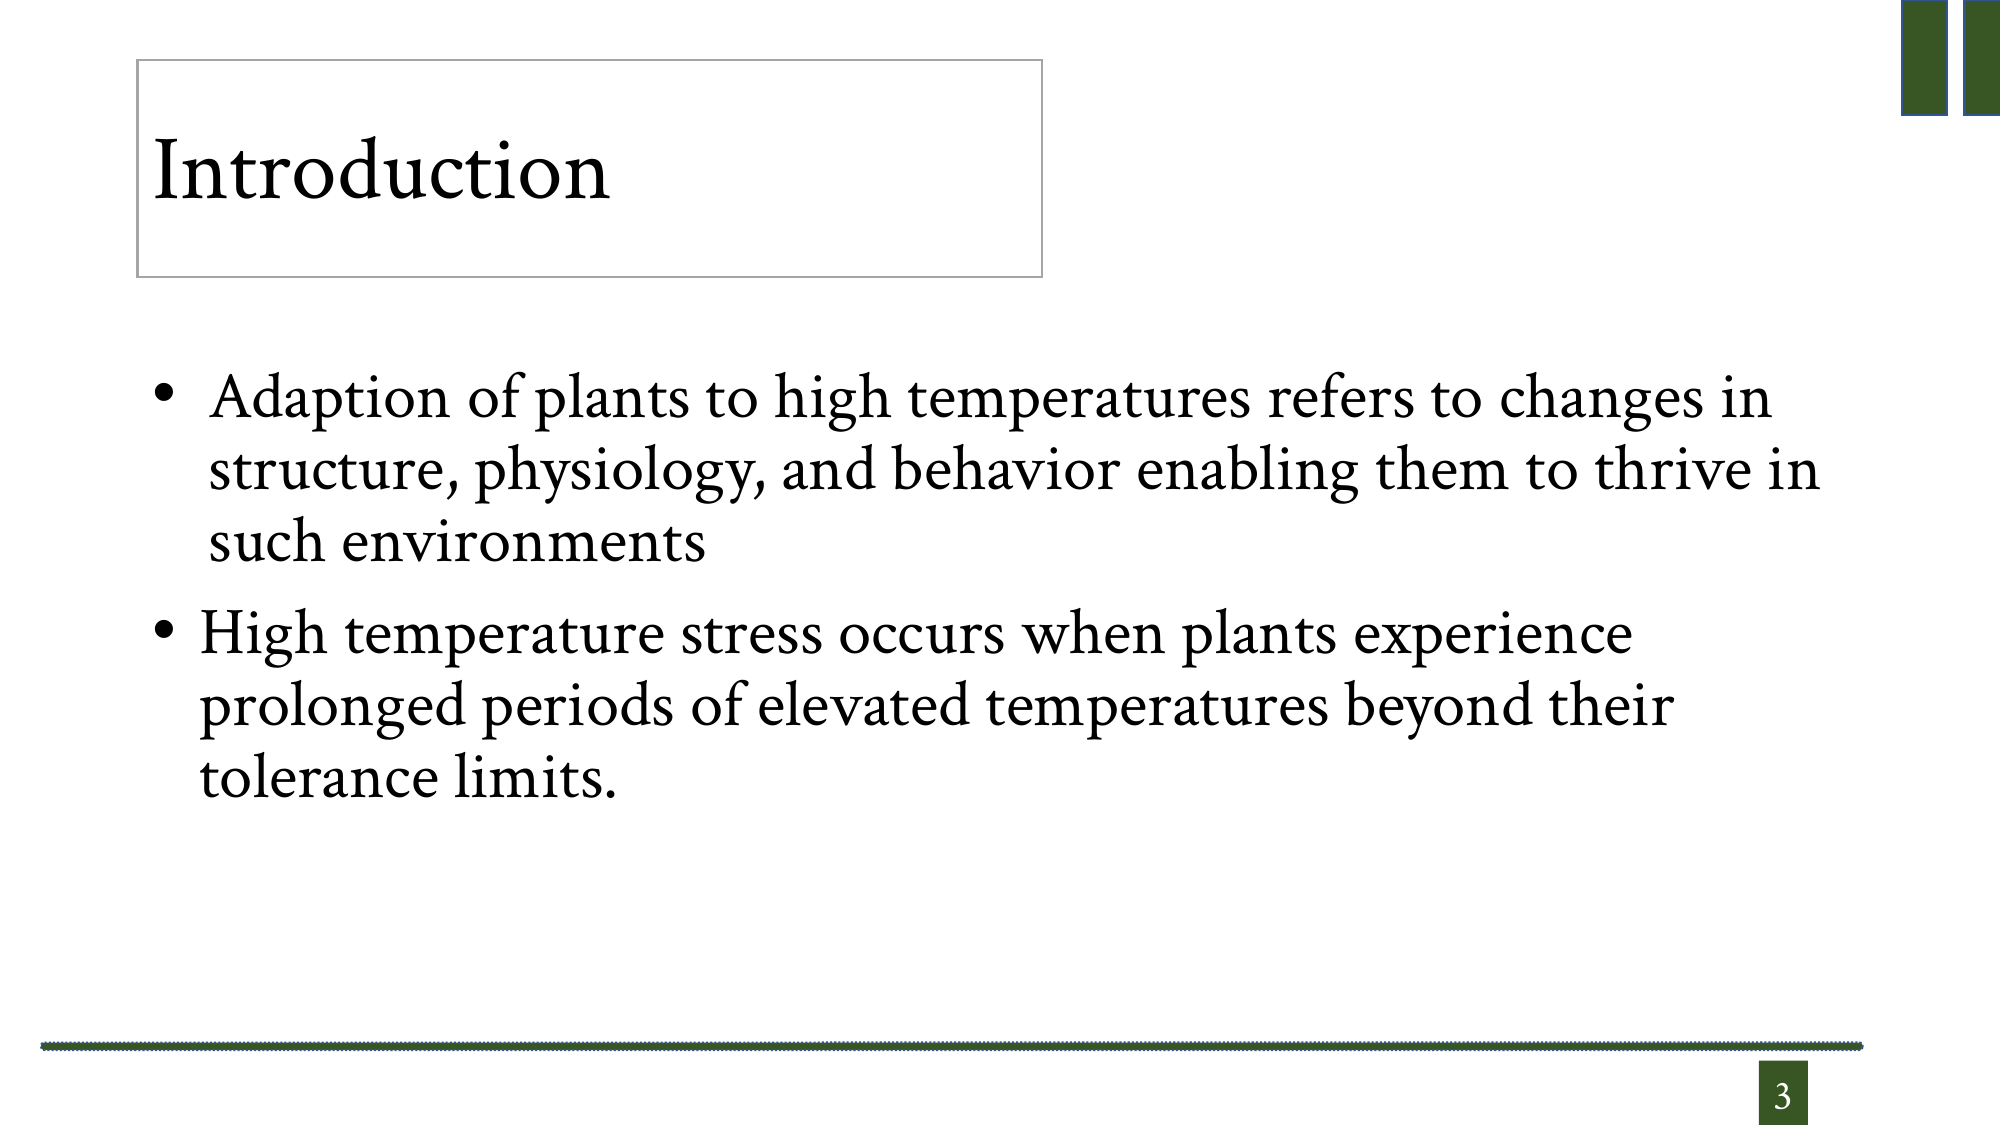

# Introduction
Adaption of plants to high temperatures refers to changes in structure, physiology, and behavior enabling them to thrive in such environments
High temperature stress occurs when plants experience prolonged periods of elevated temperatures beyond their tolerance limits.

3